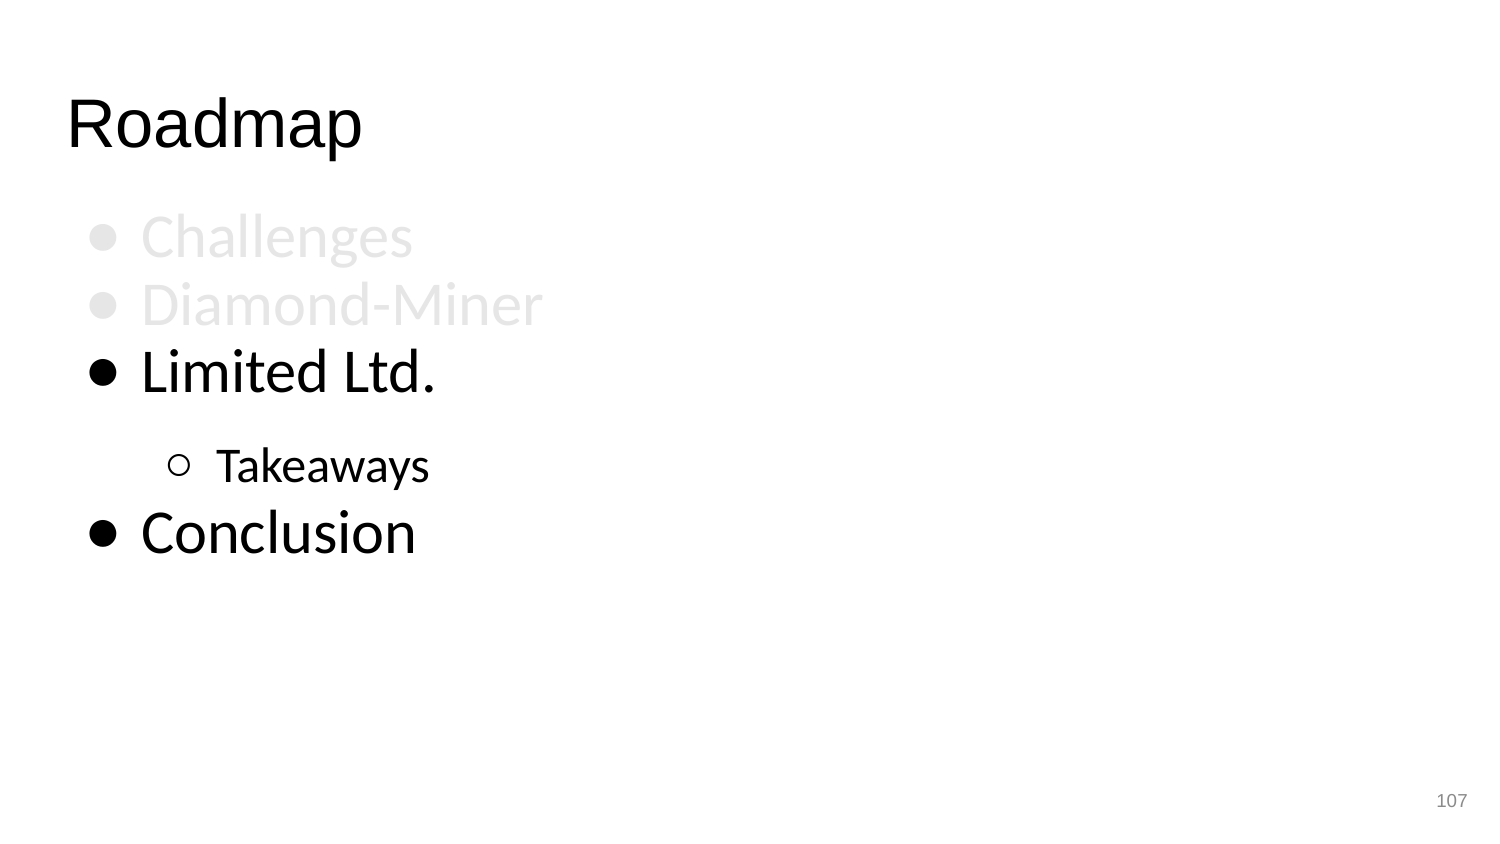

# Roadmap
Challenges
Diamond-Miner
Limited Ltd.
Takeaways
Conclusion

107